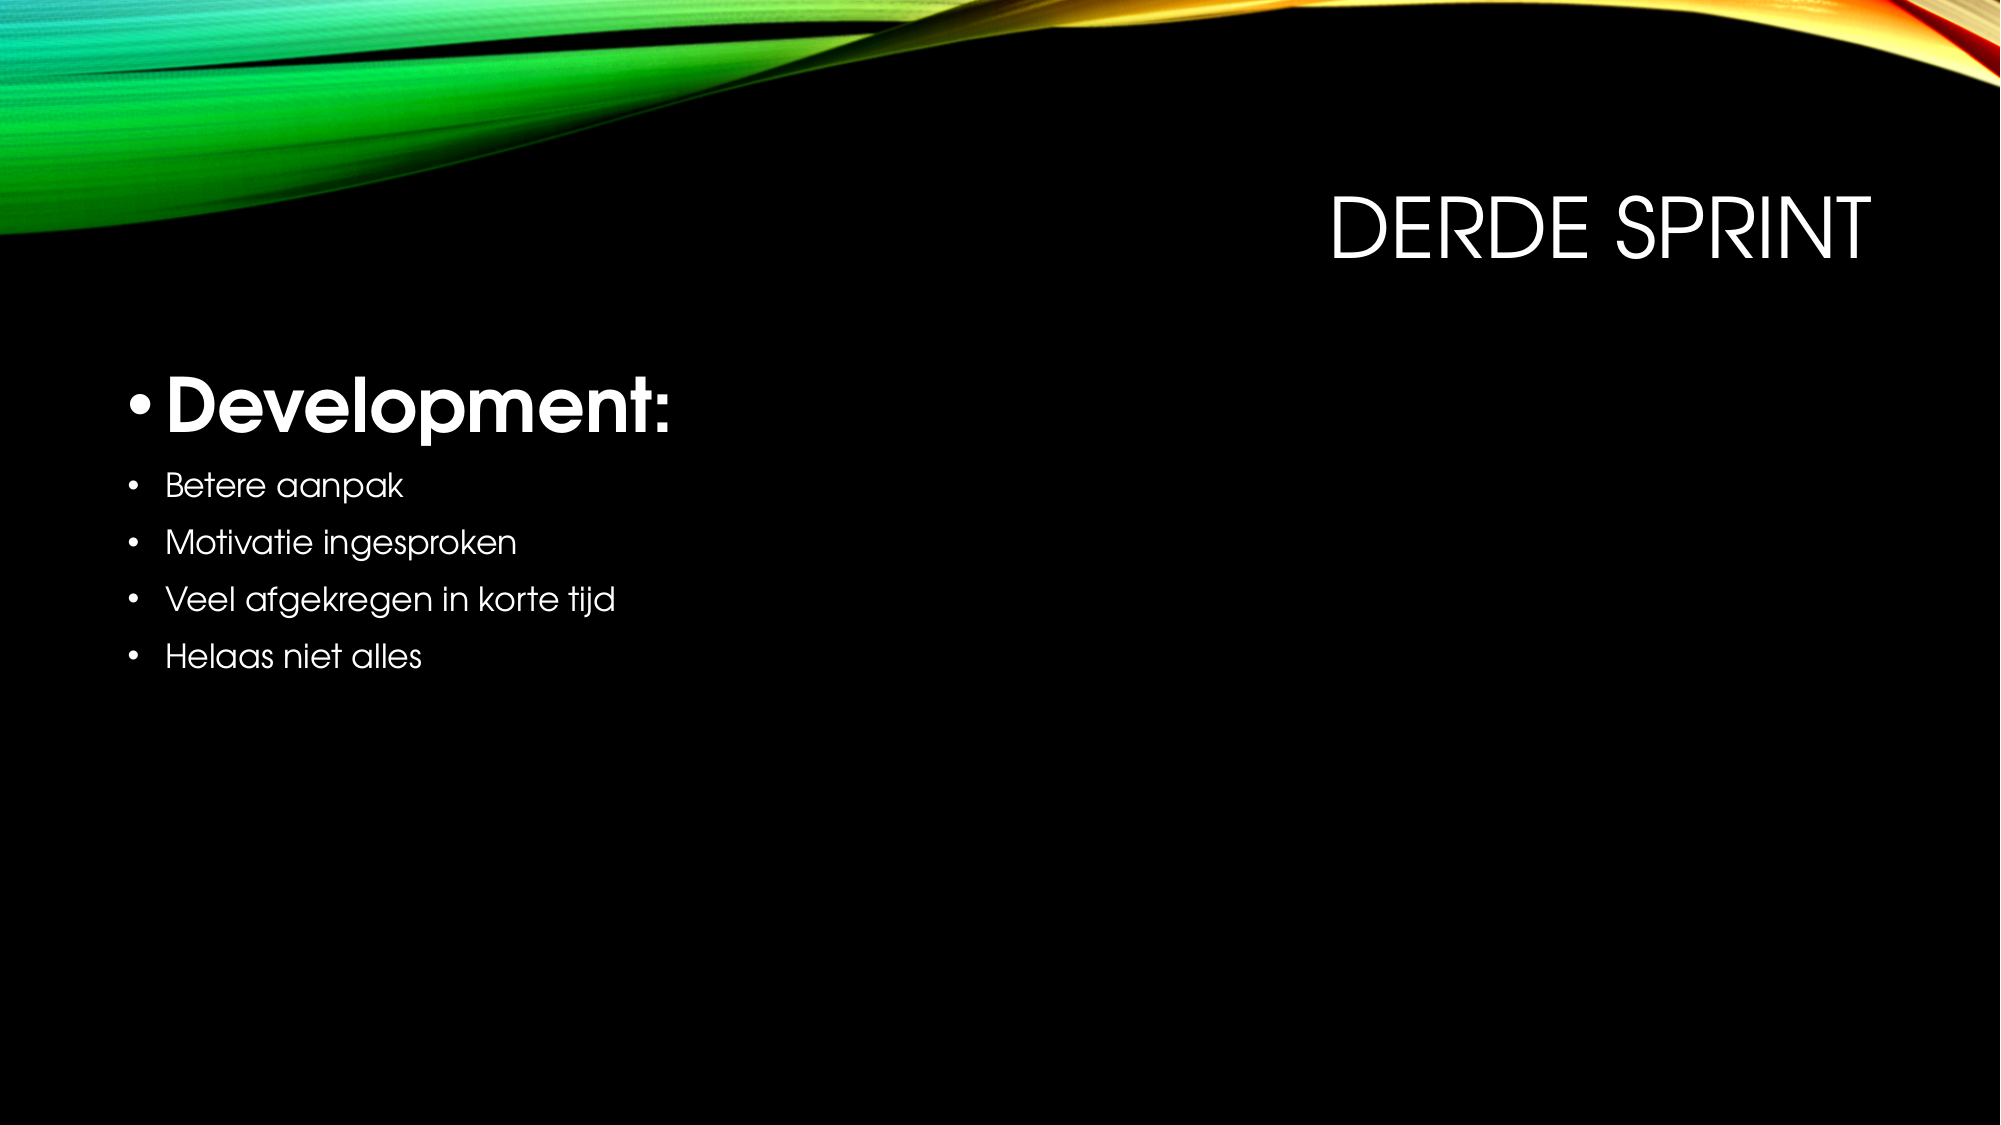

# Derde sprint
Development:
Betere aanpak
Motivatie ingesproken
Veel afgekregen in korte tijd
Helaas niet alles